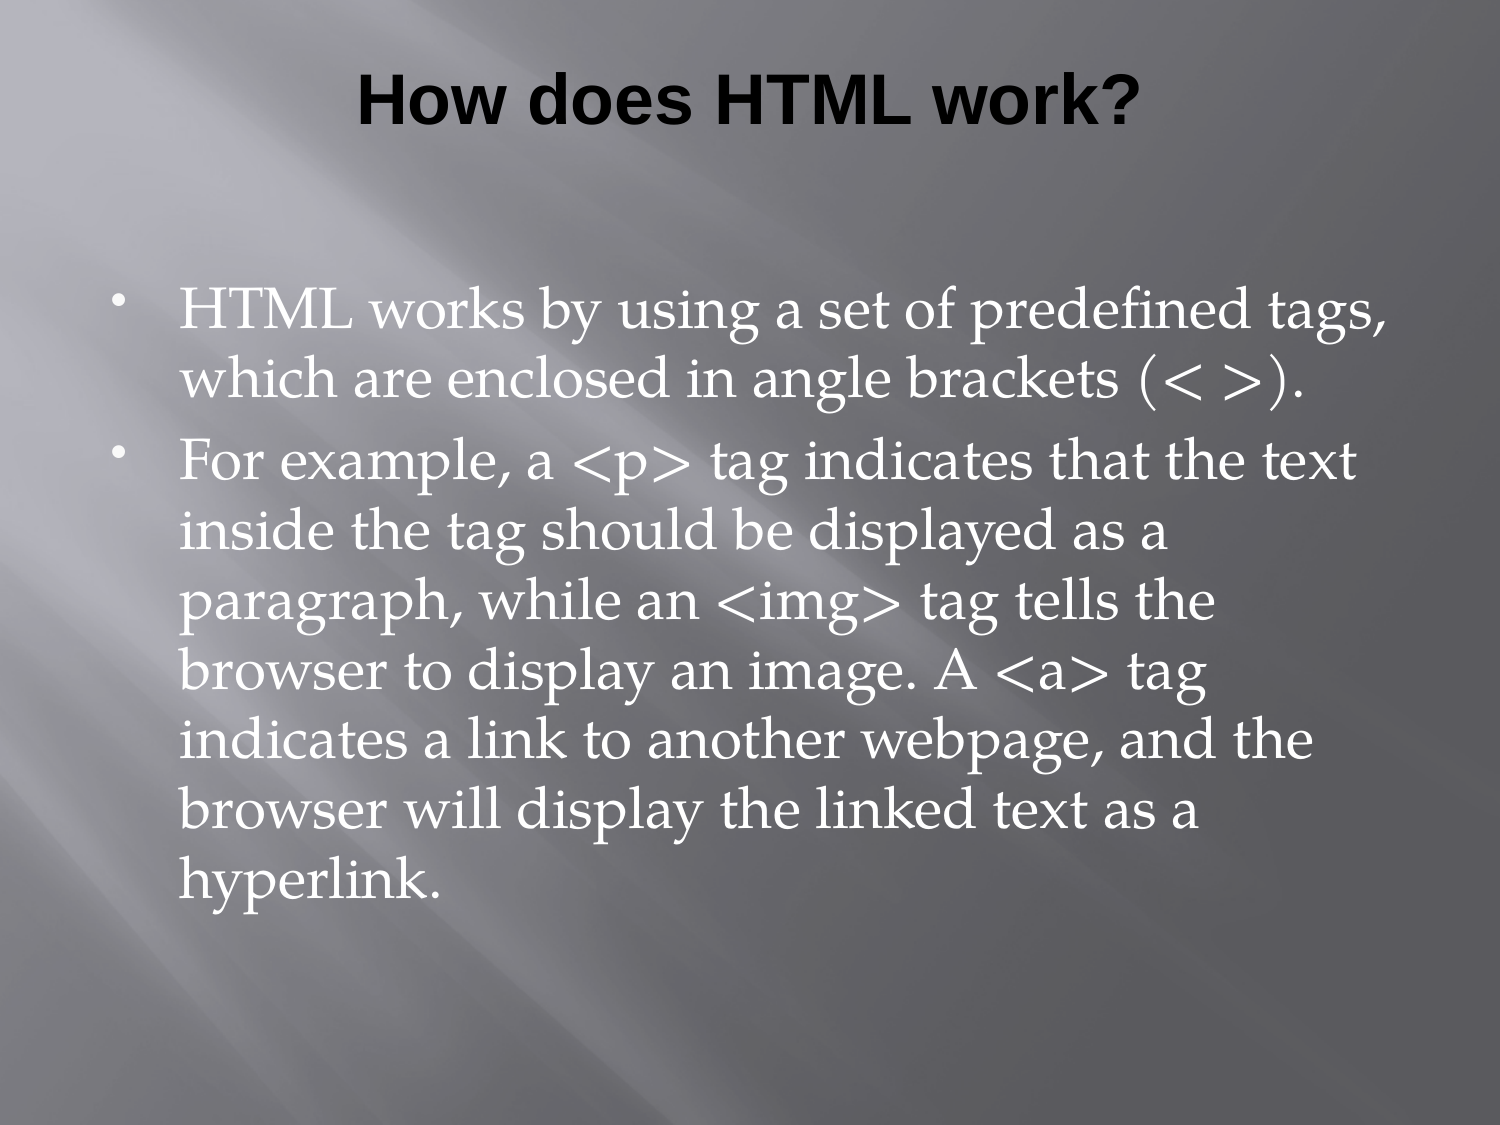

# How does HTML work?
HTML works by using a set of predefined tags, which are enclosed in angle brackets (< >).
For example, a <p> tag indicates that the text inside the tag should be displayed as a paragraph, while an <img> tag tells the browser to display an image. A <a> tag indicates a link to another webpage, and the browser will display the linked text as a hyperlink.